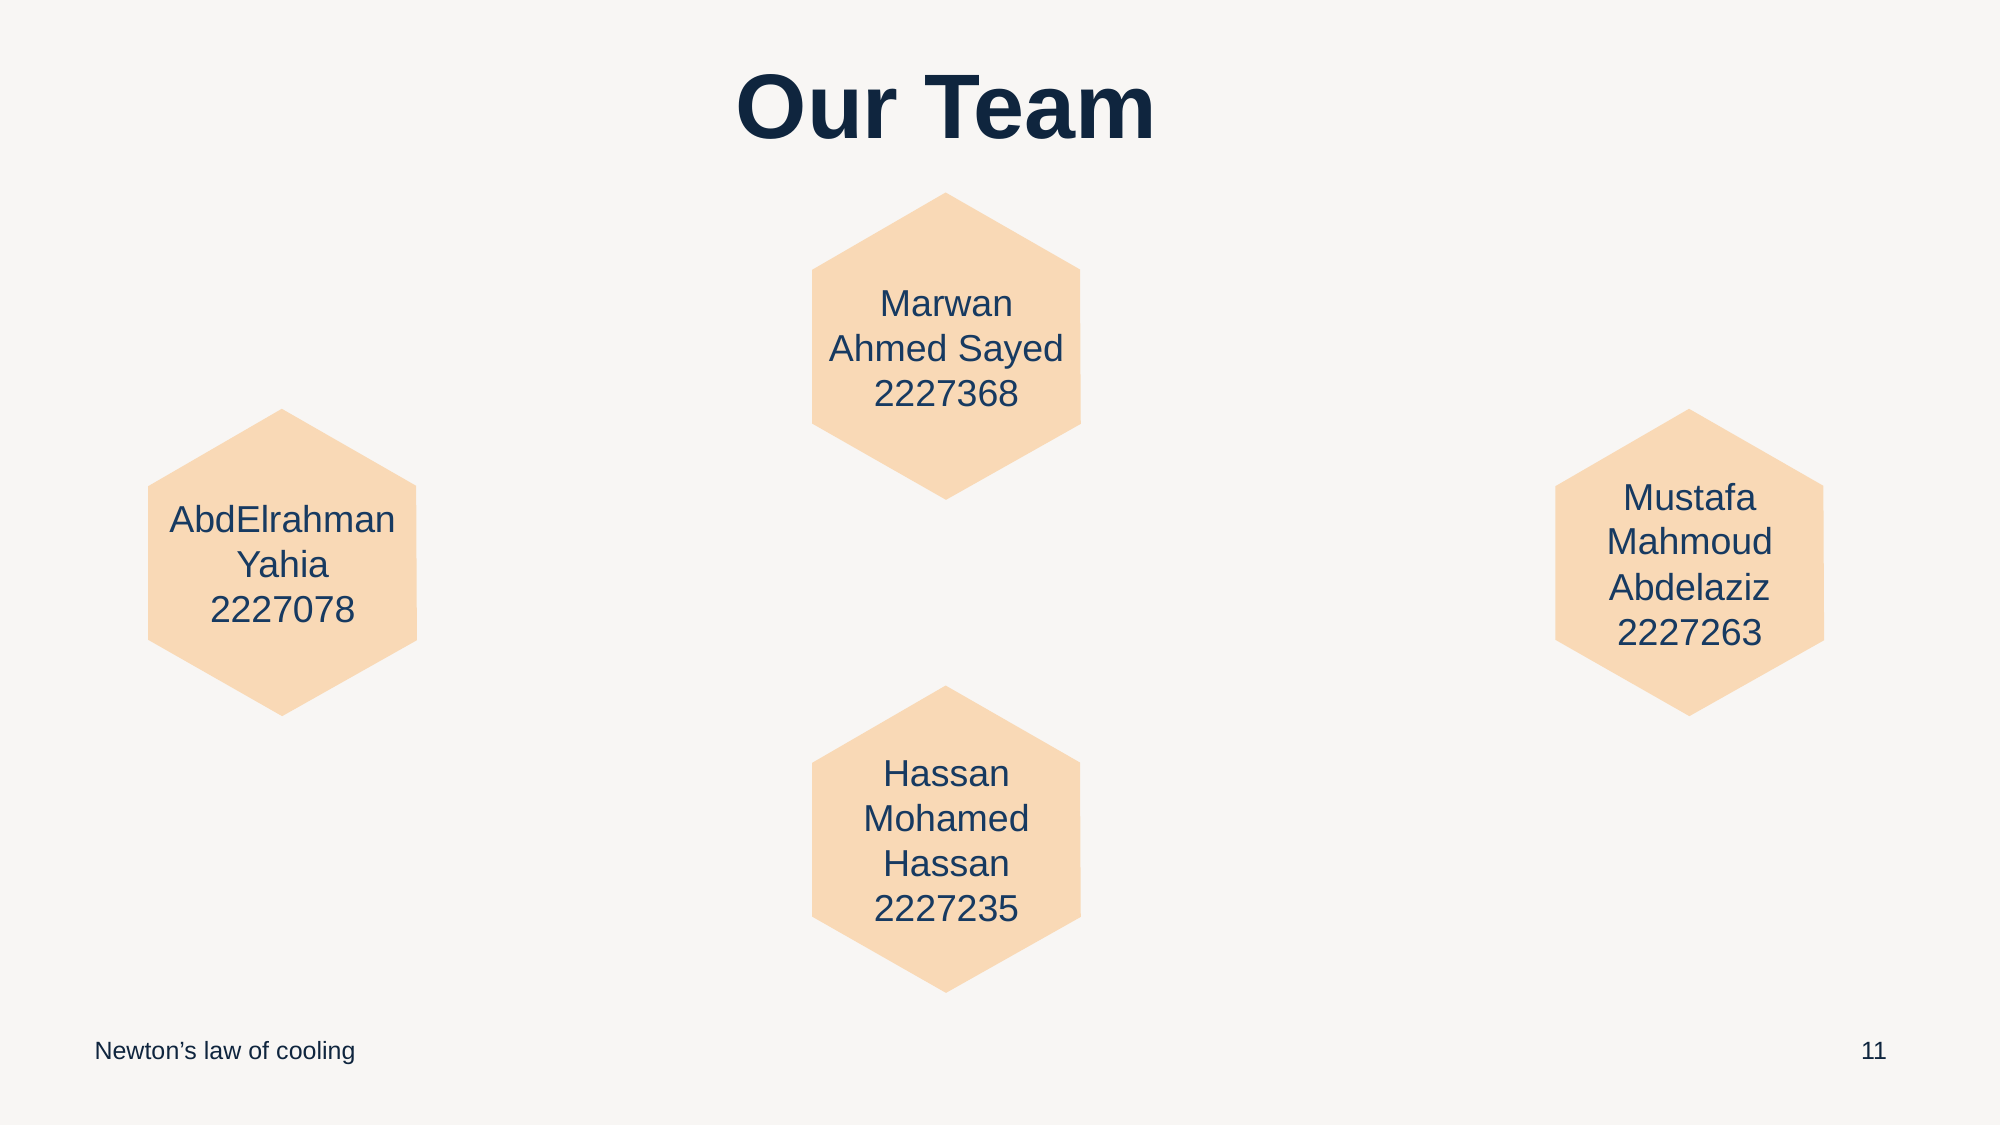

# Our Team
Marwan Ahmed Sayed
2227368
AbdElrahman
Yahia
2227078
Mustafa Mahmoud Abdelaziz
2227263
Hassan
Mohamed
Hassan
2227235
Newton’s law of cooling
11